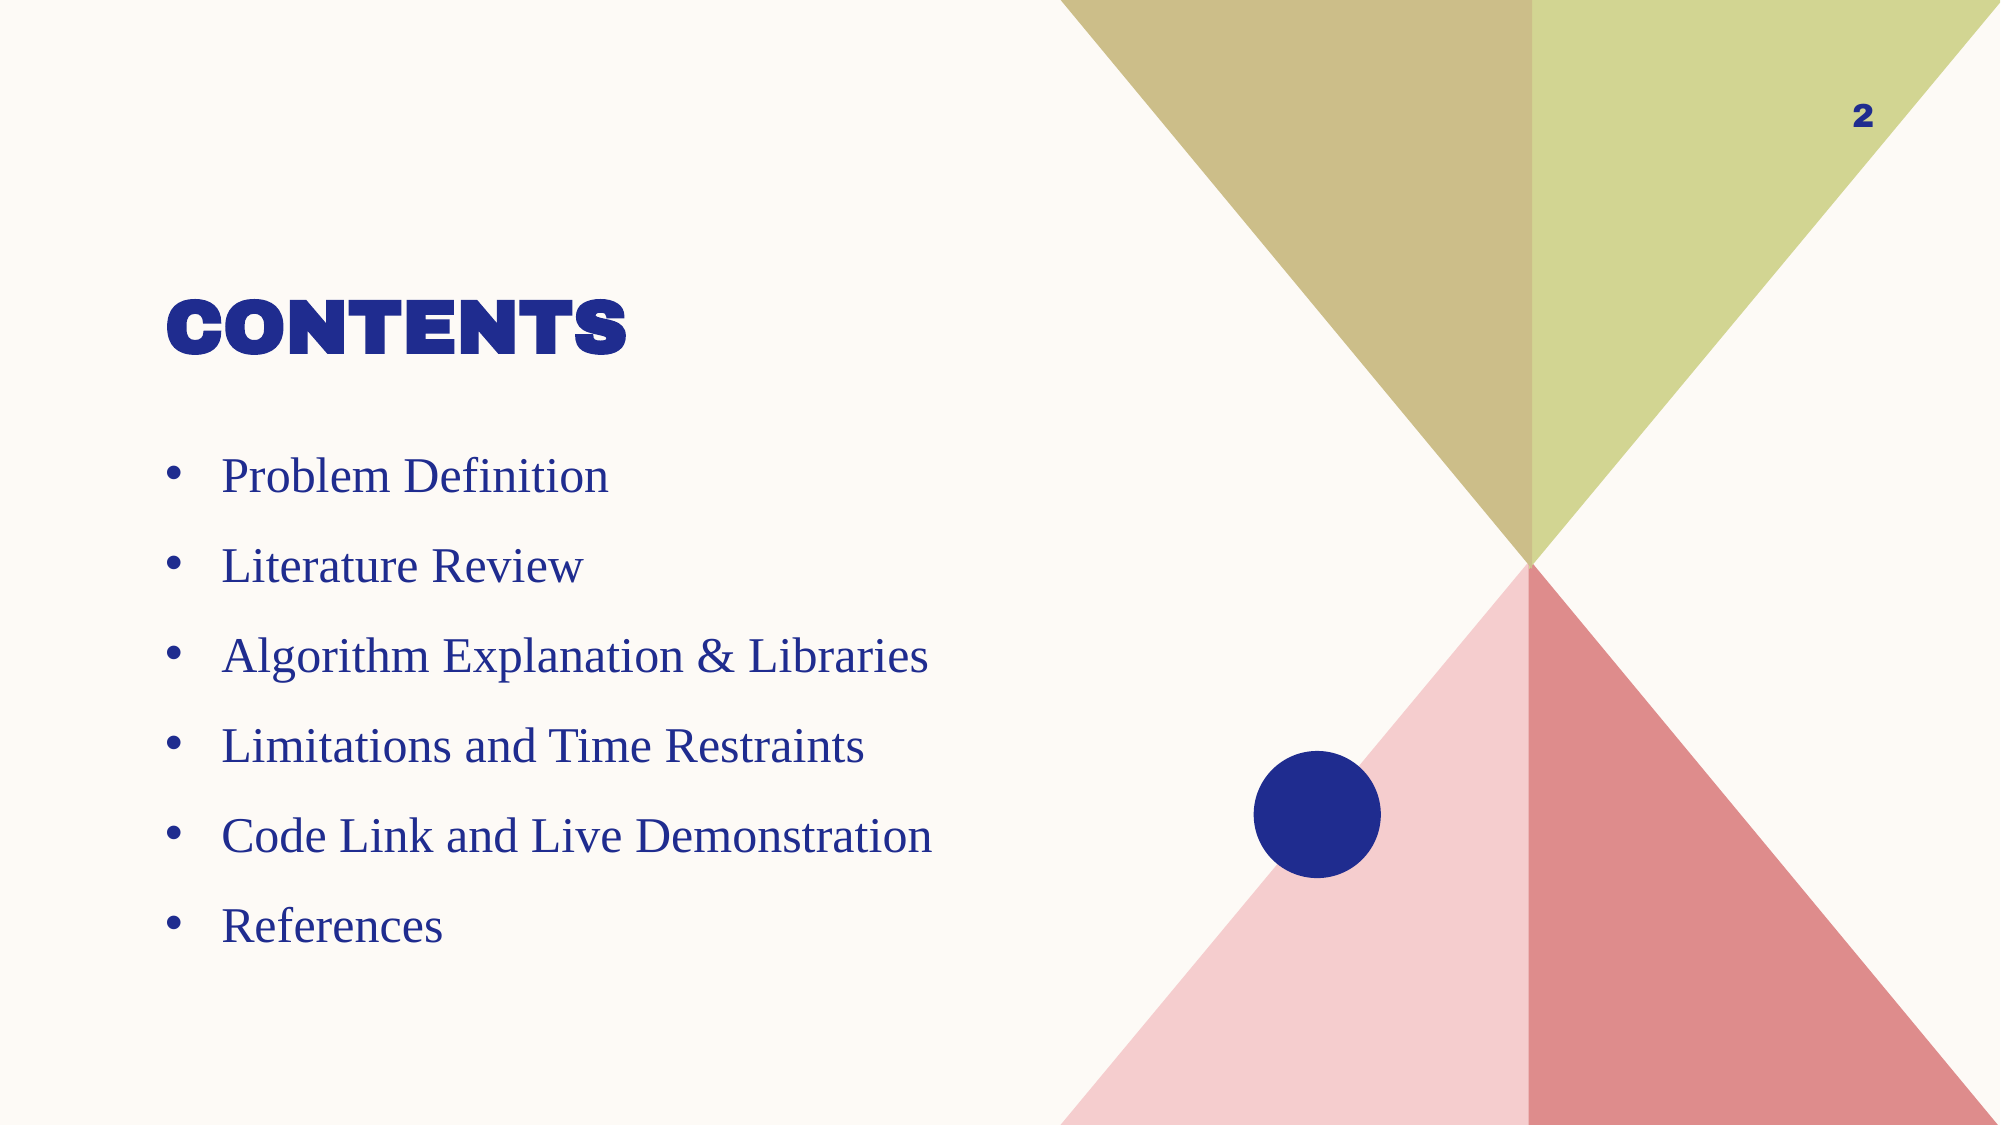

2
# Contents
Problem Definition
Literature Review
Algorithm Explanation & Libraries
Limitations and Time Restraints
Code Link and Live Demonstration
References